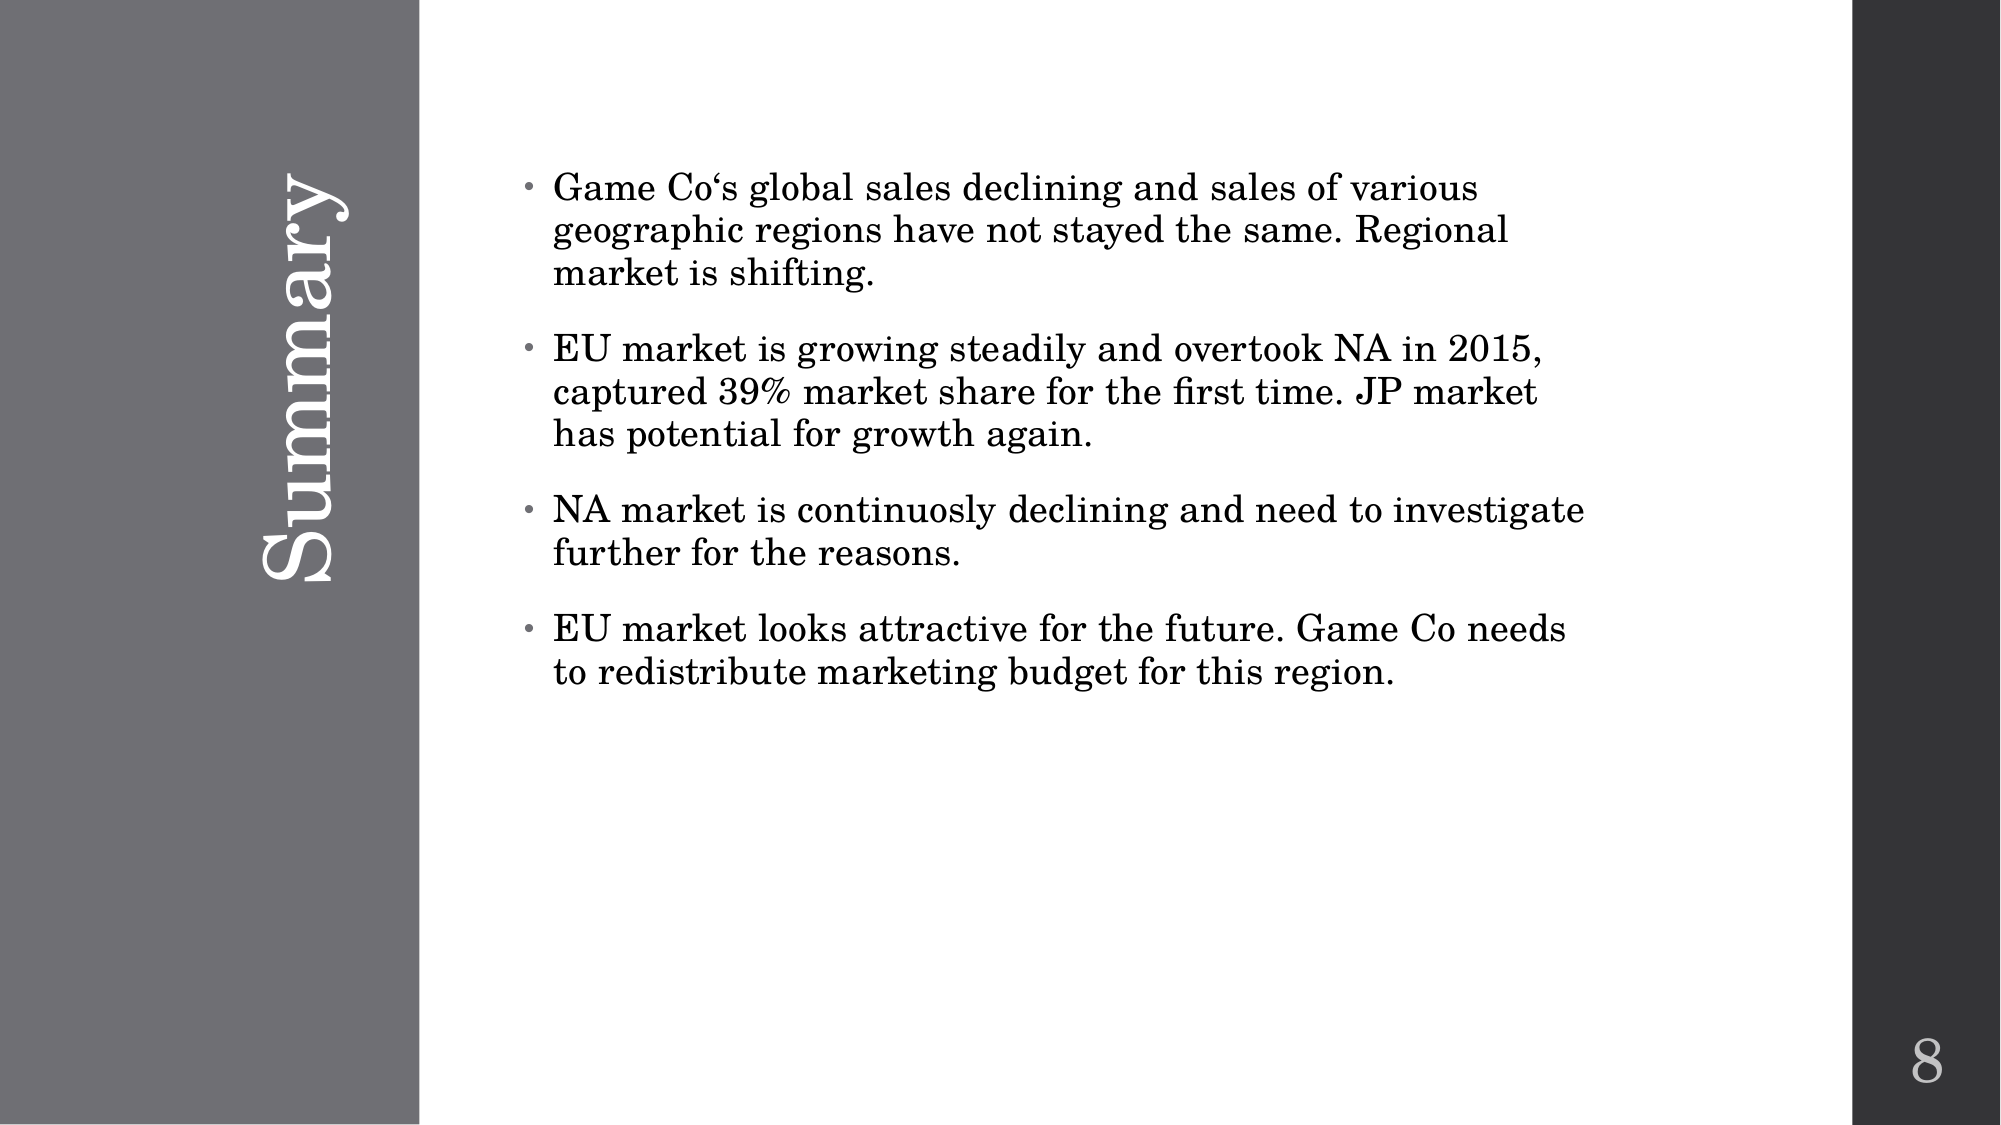

Game Co‘s global sales declining and sales of various geographic regions have not stayed the same. Regional market is shifting.
EU market is growing steadily and overtook NA in 2015, captured 39% market share for the first time. JP market has potential for growth again.
NA market is continuosly declining and need to investigate further for the reasons.
EU market looks attractive for the future. Game Co needs to redistribute marketing budget for this region.

# Summary
8